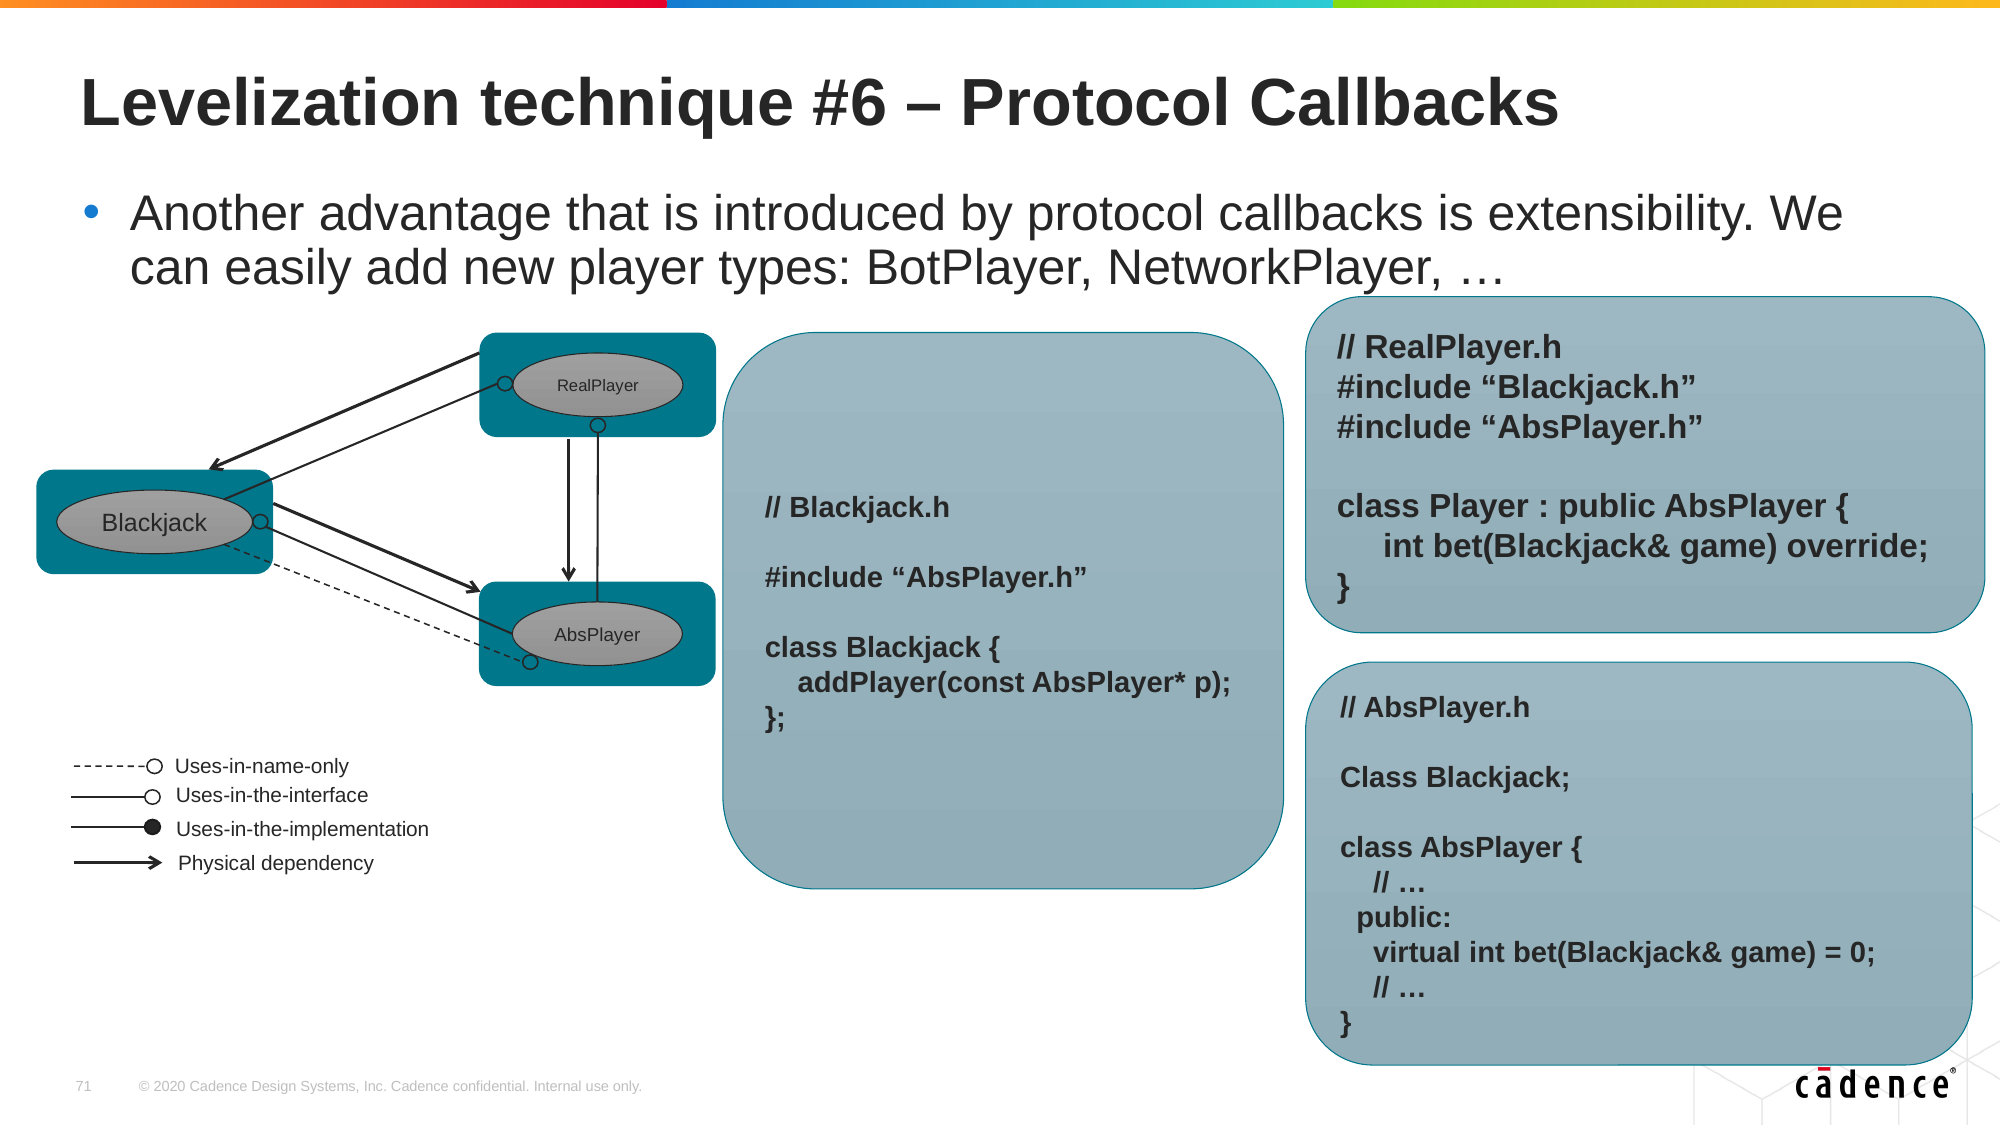

# Levelization technique #6 – Protocol Callbacks
Another advantage that is introduced by protocol callbacks is extensibility. We can easily add new player types: BotPlayer, NetworkPlayer, …

// RealPlayer.h
#include “Blackjack.h”
#include “AbsPlayer.h”

class Player : public AbsPlayer {
     int bet(Blackjack& game) override;
}

// Blackjack.h

#include “AbsPlayer.h”

class Blackjack {
    addPlayer(const AbsPlayer* p);
};
RealPlayer

Blackjack

AbsPlayer

// AbsPlayer.h

Class Blackjack;

class AbsPlayer {
    // …
  public:
    virtual int bet(Blackjack& game) = 0;
    // …
}
Uses-in-name-only

Uses-in-the-interface

Uses-in-the-implementation

Physical dependency